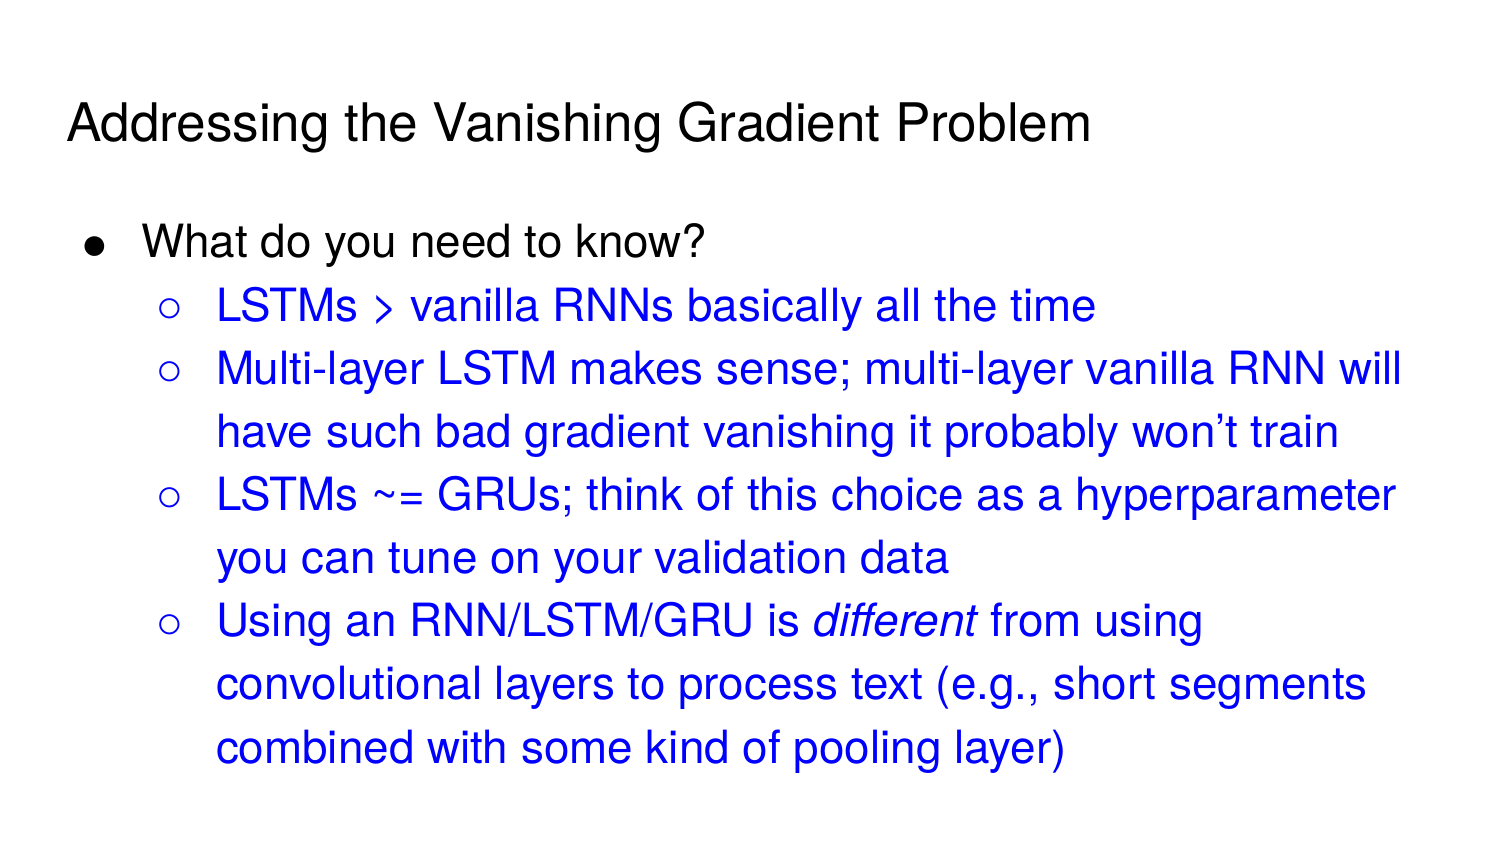

# Addressing the Vanishing Gradient Problem
What do you need to know?
LSTMs > vanilla RNNs basically all the time
Multi-layer LSTM makes sense; multi-layer vanilla RNN will have such bad gradient vanishing it probably won’t train
LSTMs ~= GRUs; think of this choice as a hyperparameter you can tune on your validation data
Using an RNN/LSTM/GRU is different from using convolutional layers to process text (e.g., short segments combined with some kind of pooling layer)